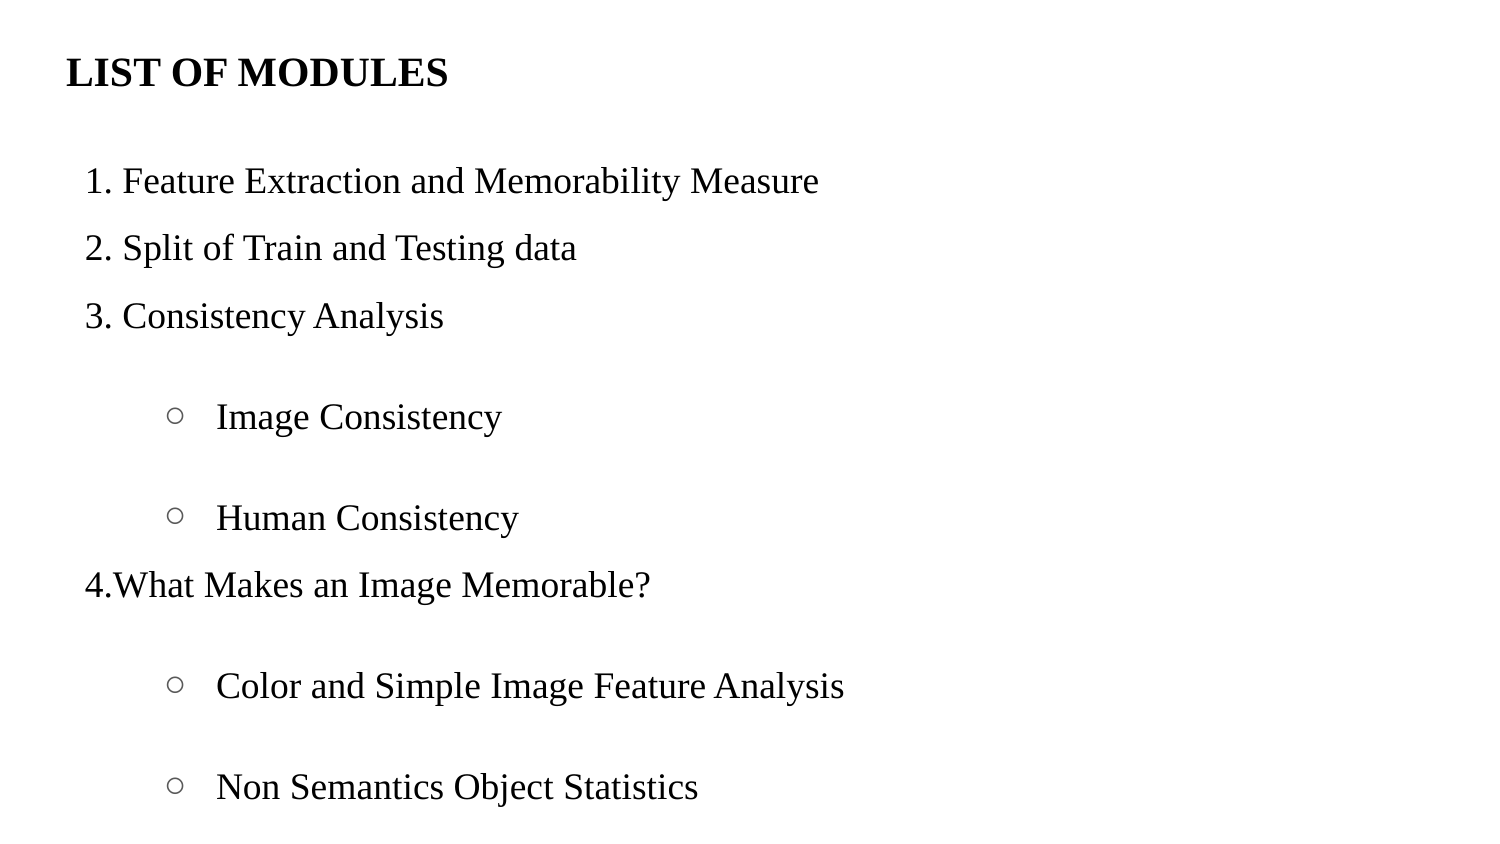

# LIST OF MODULES
1. Feature Extraction and Memorability Measure
2. Split of Train and Testing data
3. Consistency Analysis
Image Consistency
Human Consistency
4.What Makes an Image Memorable?
Color and Simple Image Feature Analysis
Non Semantics Object Statistics